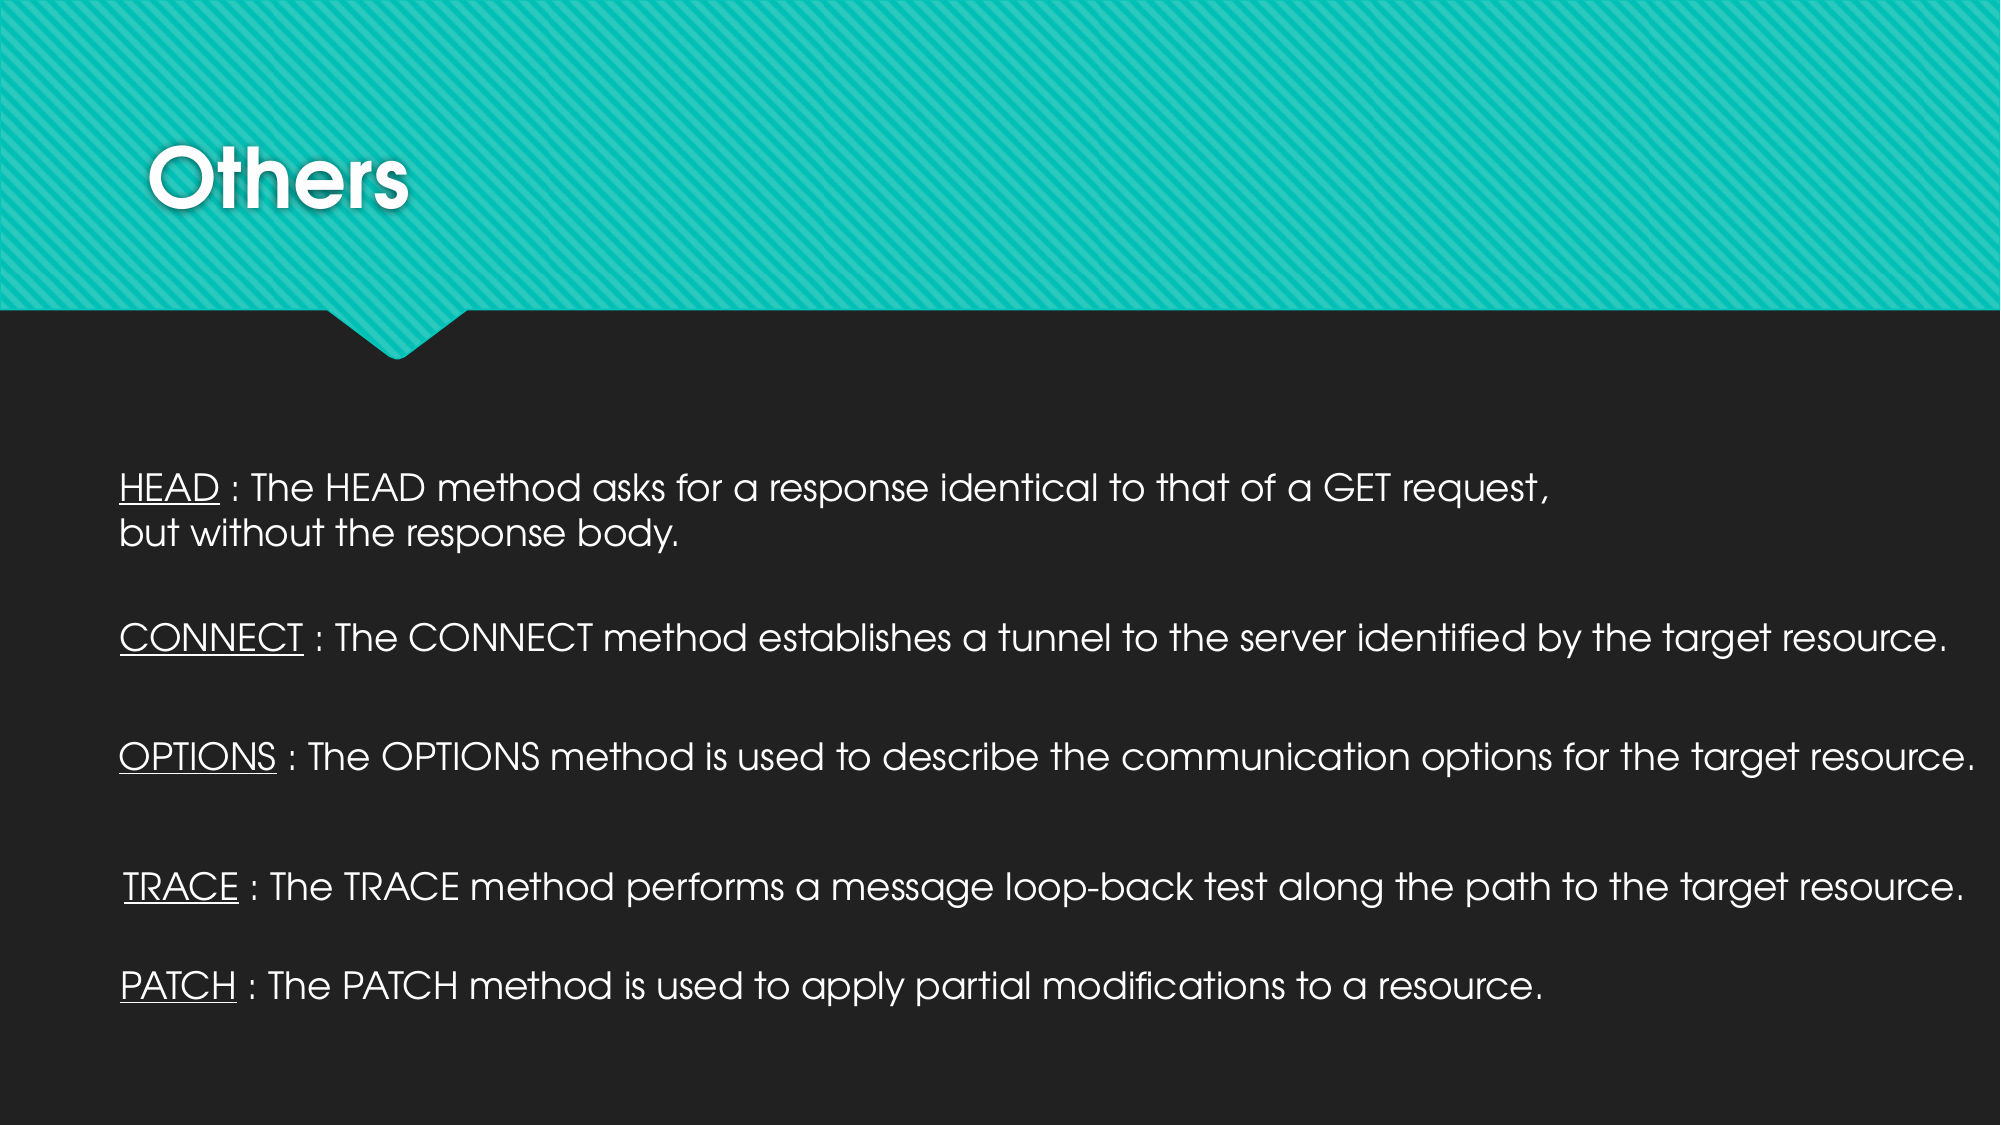

# Others
HEAD : The HEAD method asks for a response identical to that of a GET request,
but without the response body.
CONNECT : The CONNECT method establishes a tunnel to the server identified by the target resource.
OPTIONS : The OPTIONS method is used to describe the communication options for the target resource.
TRACE : The TRACE method performs a message loop-back test along the path to the target resource.
PATCH : The PATCH method is used to apply partial modifications to a resource.